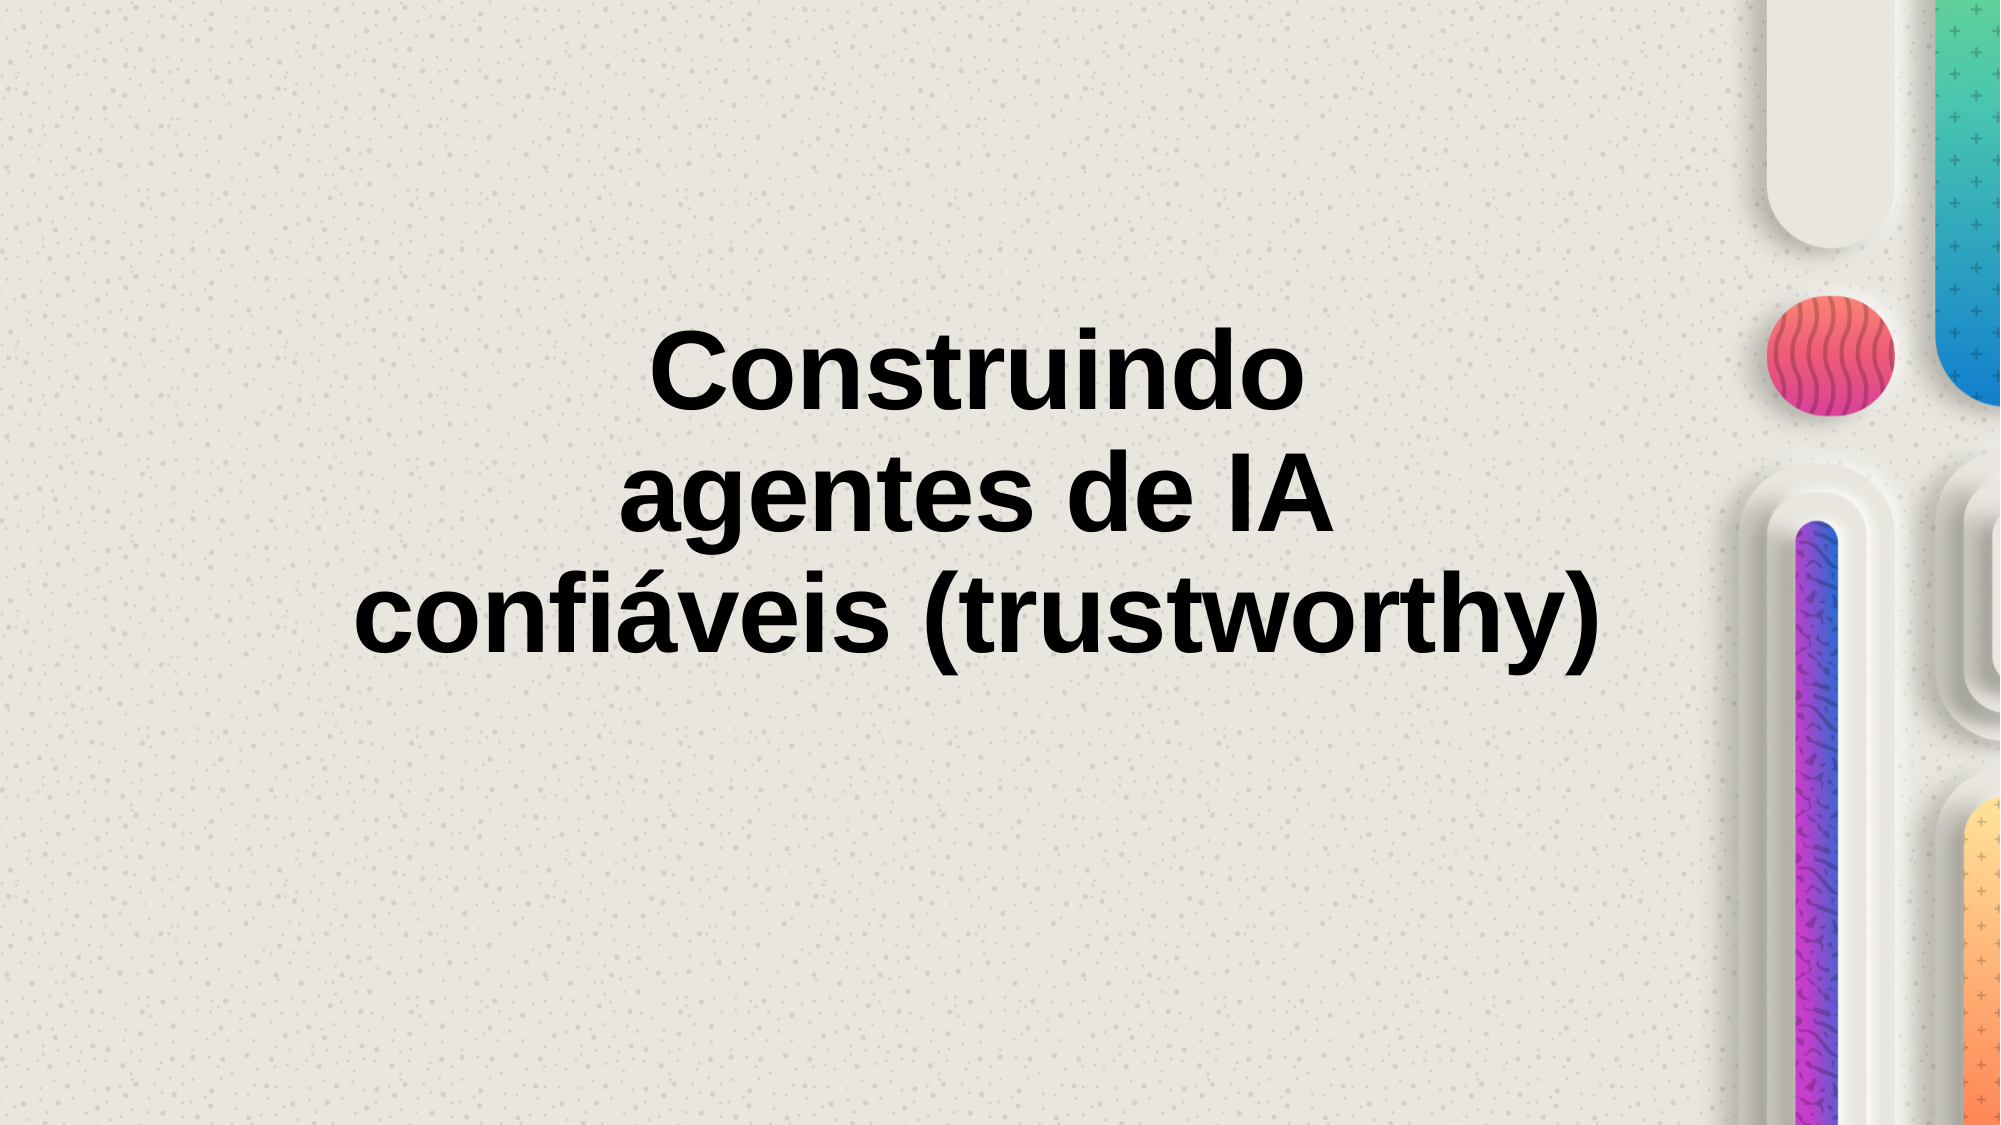

# Construindo agentes de IA confiáveis (trustworthy)